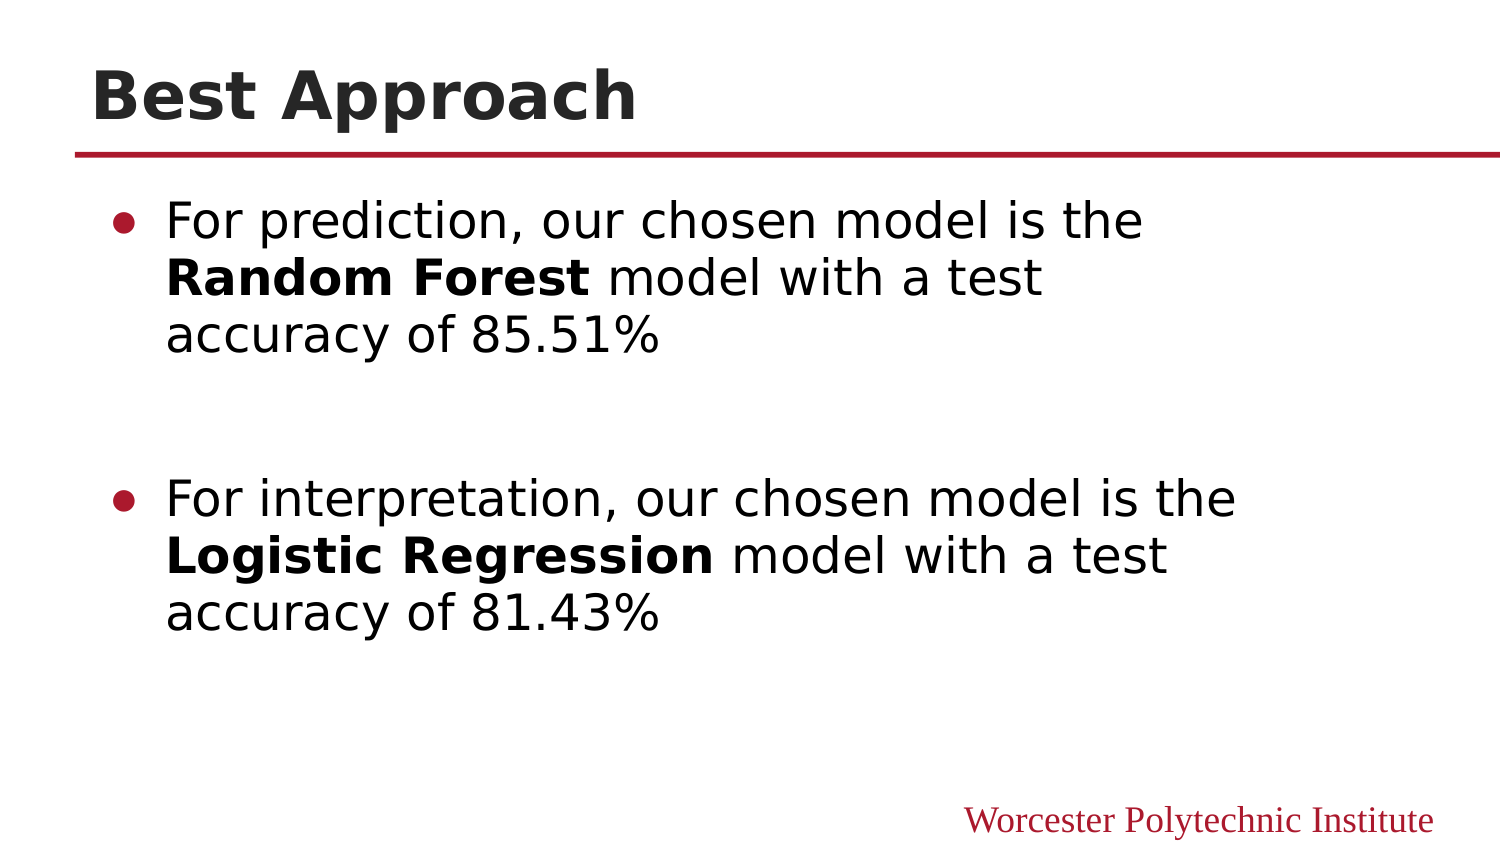

# Best Approach
For prediction, our chosen model is the Random Forest model with a test accuracy of 85.51%

For interpretation, our chosen model is the Logistic Regression model with a test accuracy of 81.43%